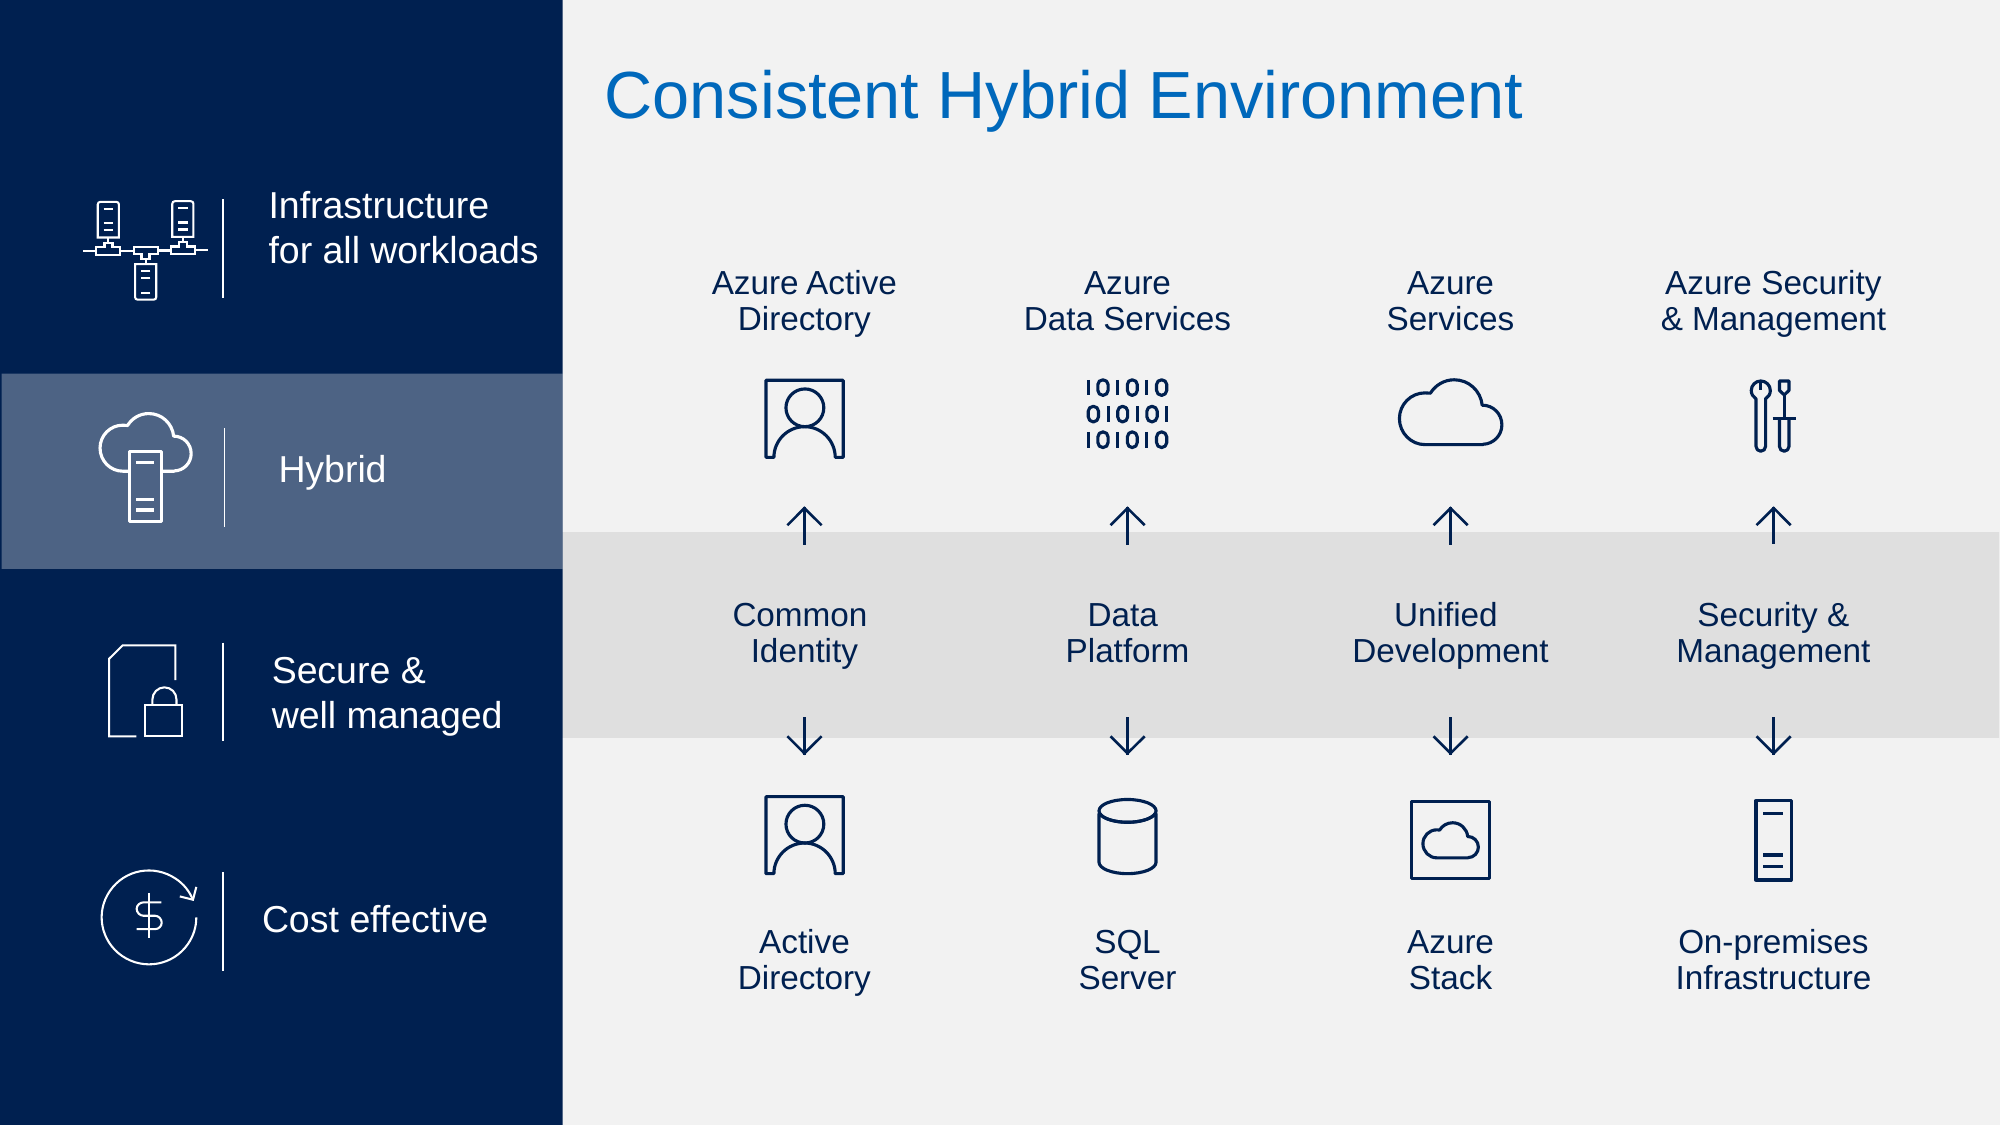

Consistent Hybrid Environment
Infrastructure
for all workloads

Azure Active
Directory

Common
Identity

Active
Directory

Azure
Data Services

Data
Platform

SQL
Server

Azure
Services

Unified
Development

Azure
Stack

Azure Security
& Management

Security & Management

On-premises
Infrastructure

Hybrid

Secure &
well managed

Cost effective